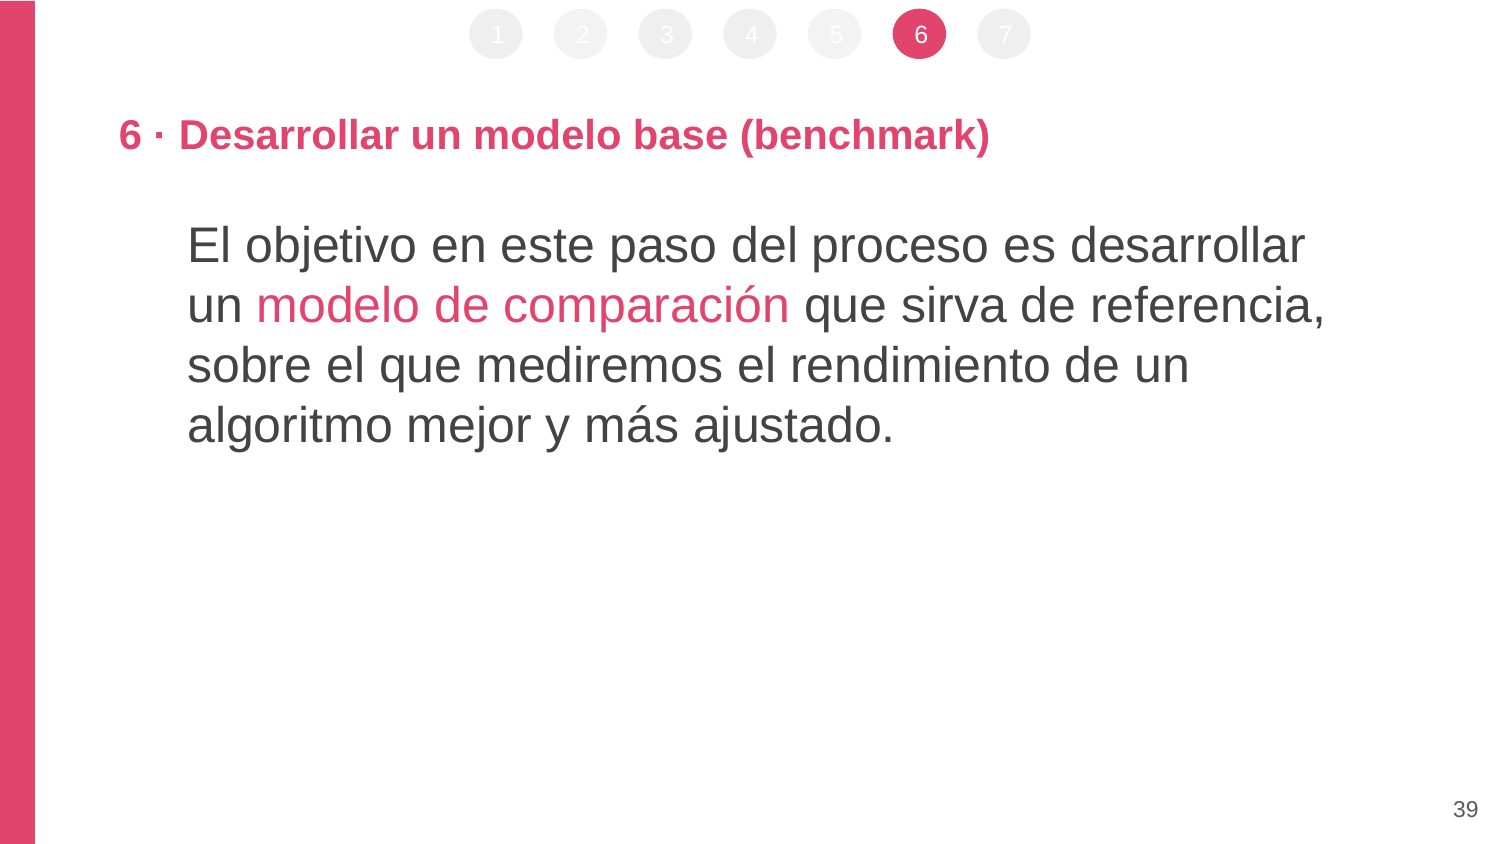

1

2

3

4

5

6

7
6 · Desarrollar un modelo base (benchmark)
El objetivo en este paso del proceso es desarrollar un modelo de comparación que sirva de referencia, sobre el que mediremos el rendimiento de un algoritmo mejor y más ajustado.
39